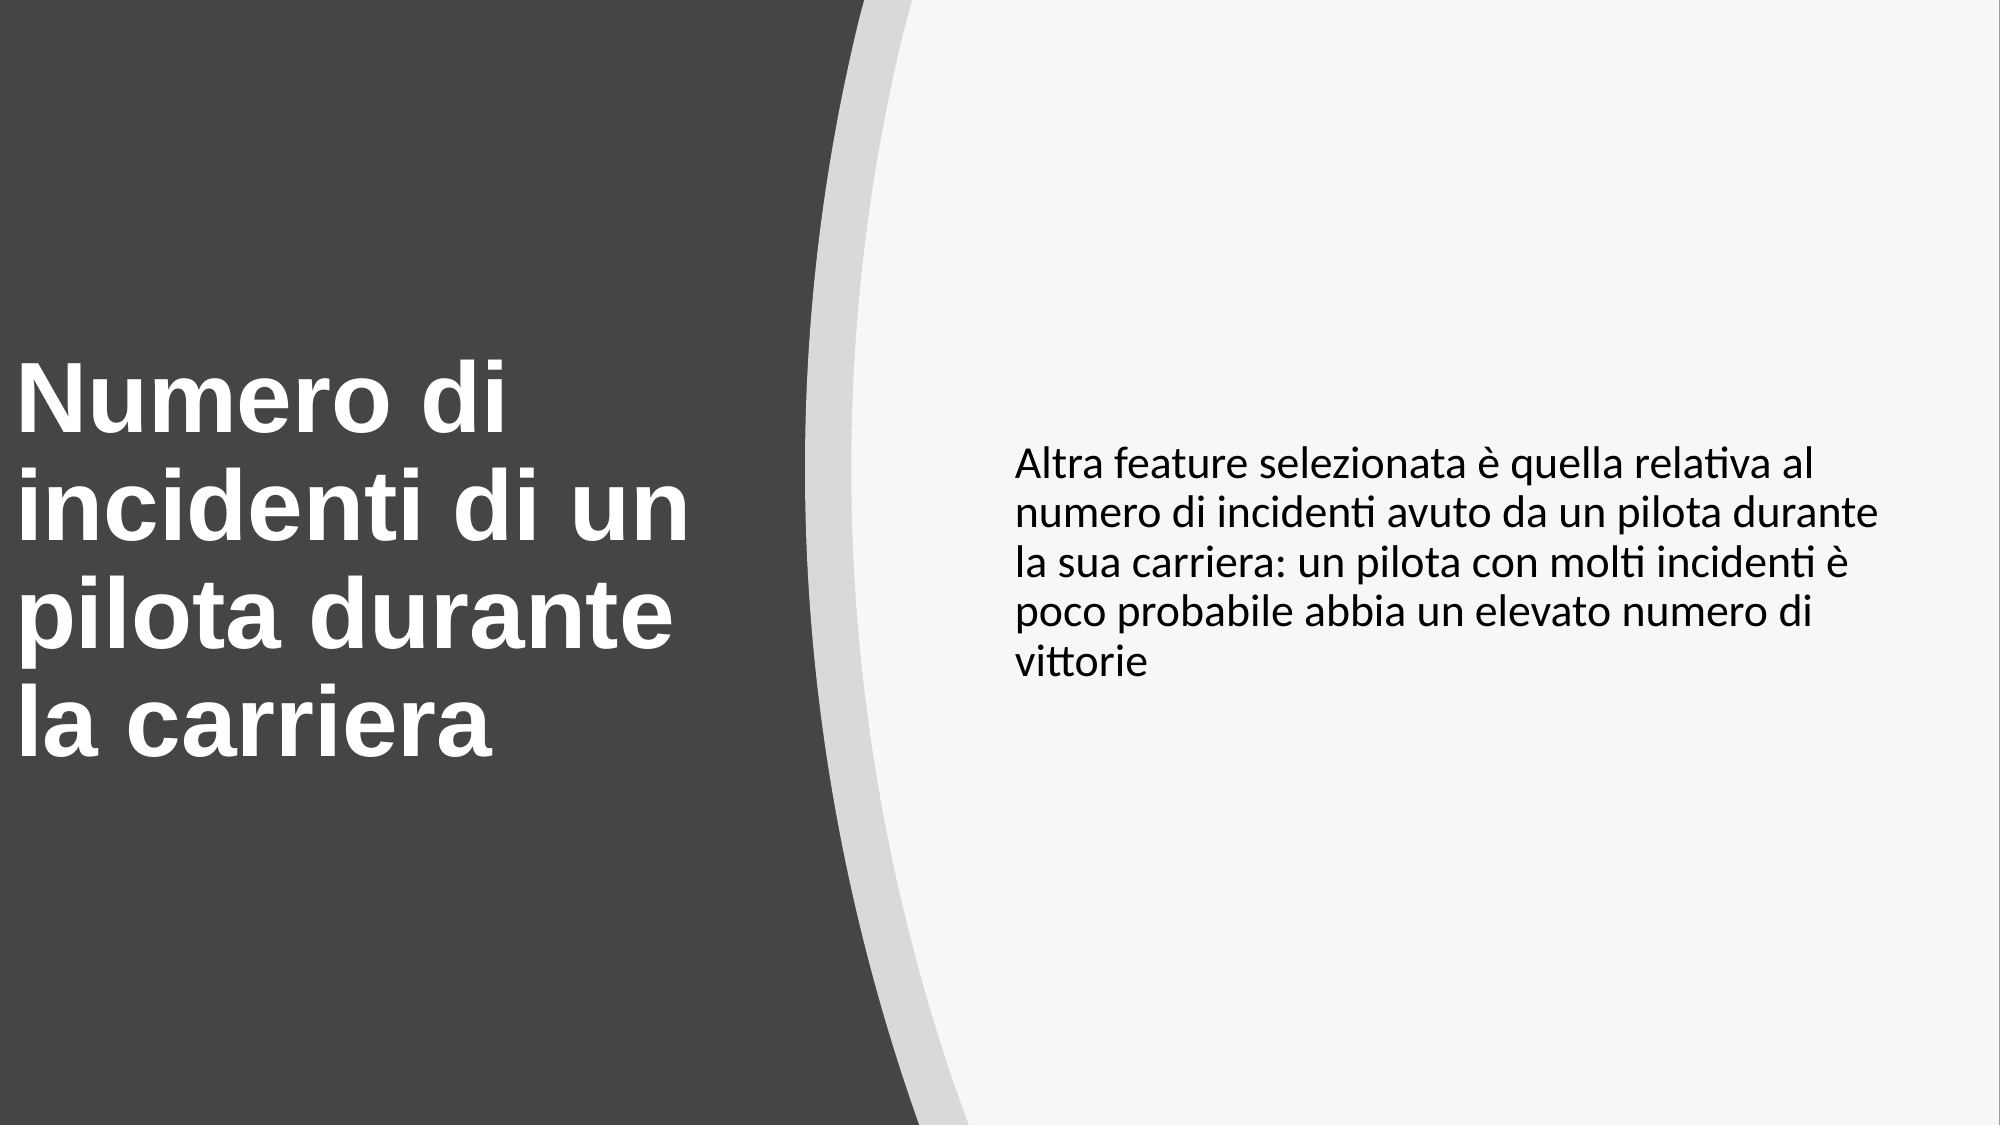

Altra feature selezionata è quella relativa al numero di incidenti avuto da un pilota durante la sua carriera: un pilota con molti incidenti è poco probabile abbia un elevato numero di vittorie
# Numero di incidenti di un pilota durante la carriera